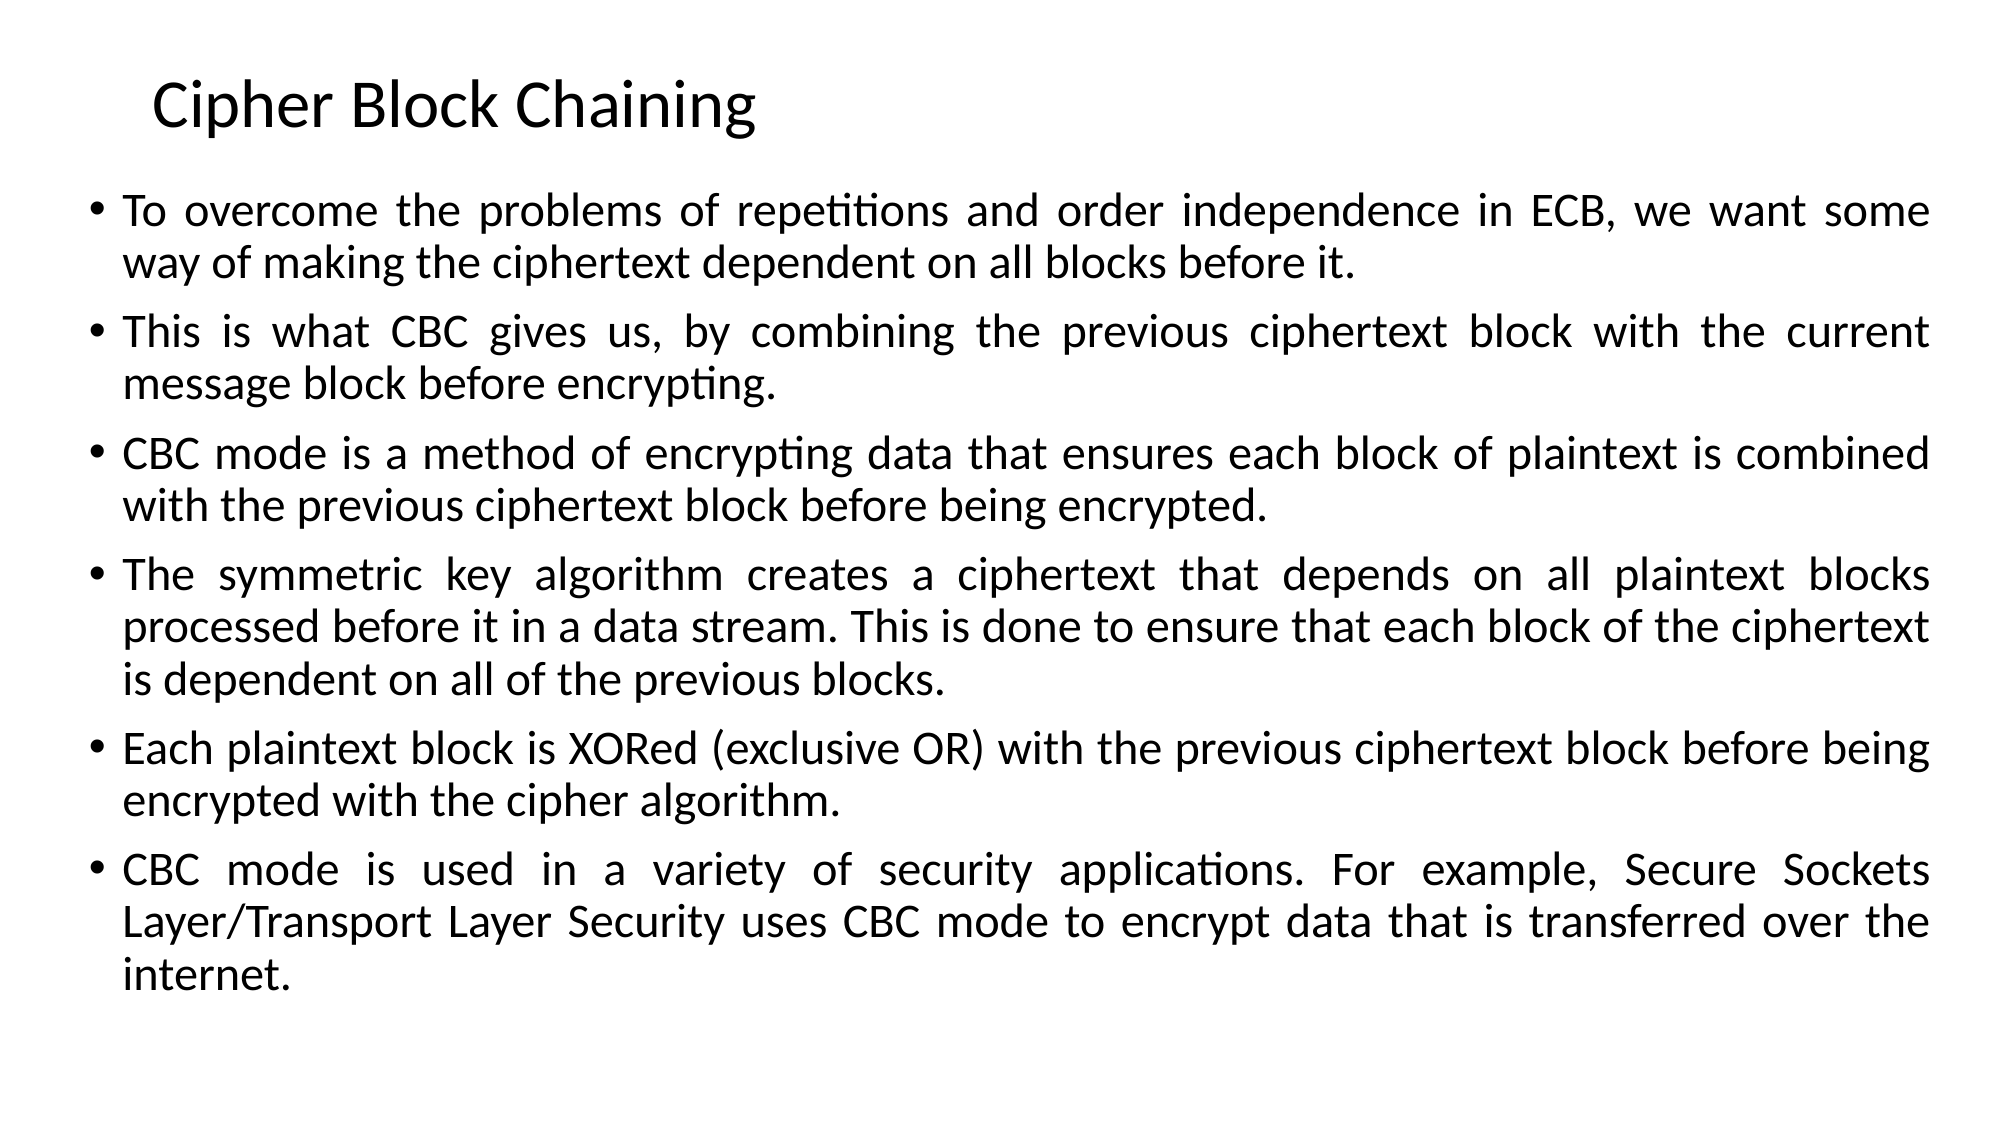

# Cipher Block Chaining
To overcome the problems of repetitions and order independence in ECB, we want some way of making the ciphertext dependent on all blocks before it.
This is what CBC gives us, by combining the previous ciphertext block with the current message block before encrypting.
CBC mode is a method of encrypting data that ensures each block of plaintext is combined with the previous ciphertext block before being encrypted.
The symmetric key algorithm creates a ciphertext that depends on all plaintext blocks processed before it in a data stream. This is done to ensure that each block of the ciphertext is dependent on all of the previous blocks.
Each plaintext block is XORed (exclusive OR) with the previous ciphertext block before being encrypted with the cipher algorithm.
CBC mode is used in a variety of security applications. For example, Secure Sockets Layer/Transport Layer Security uses CBC mode to encrypt data that is transferred over the internet.